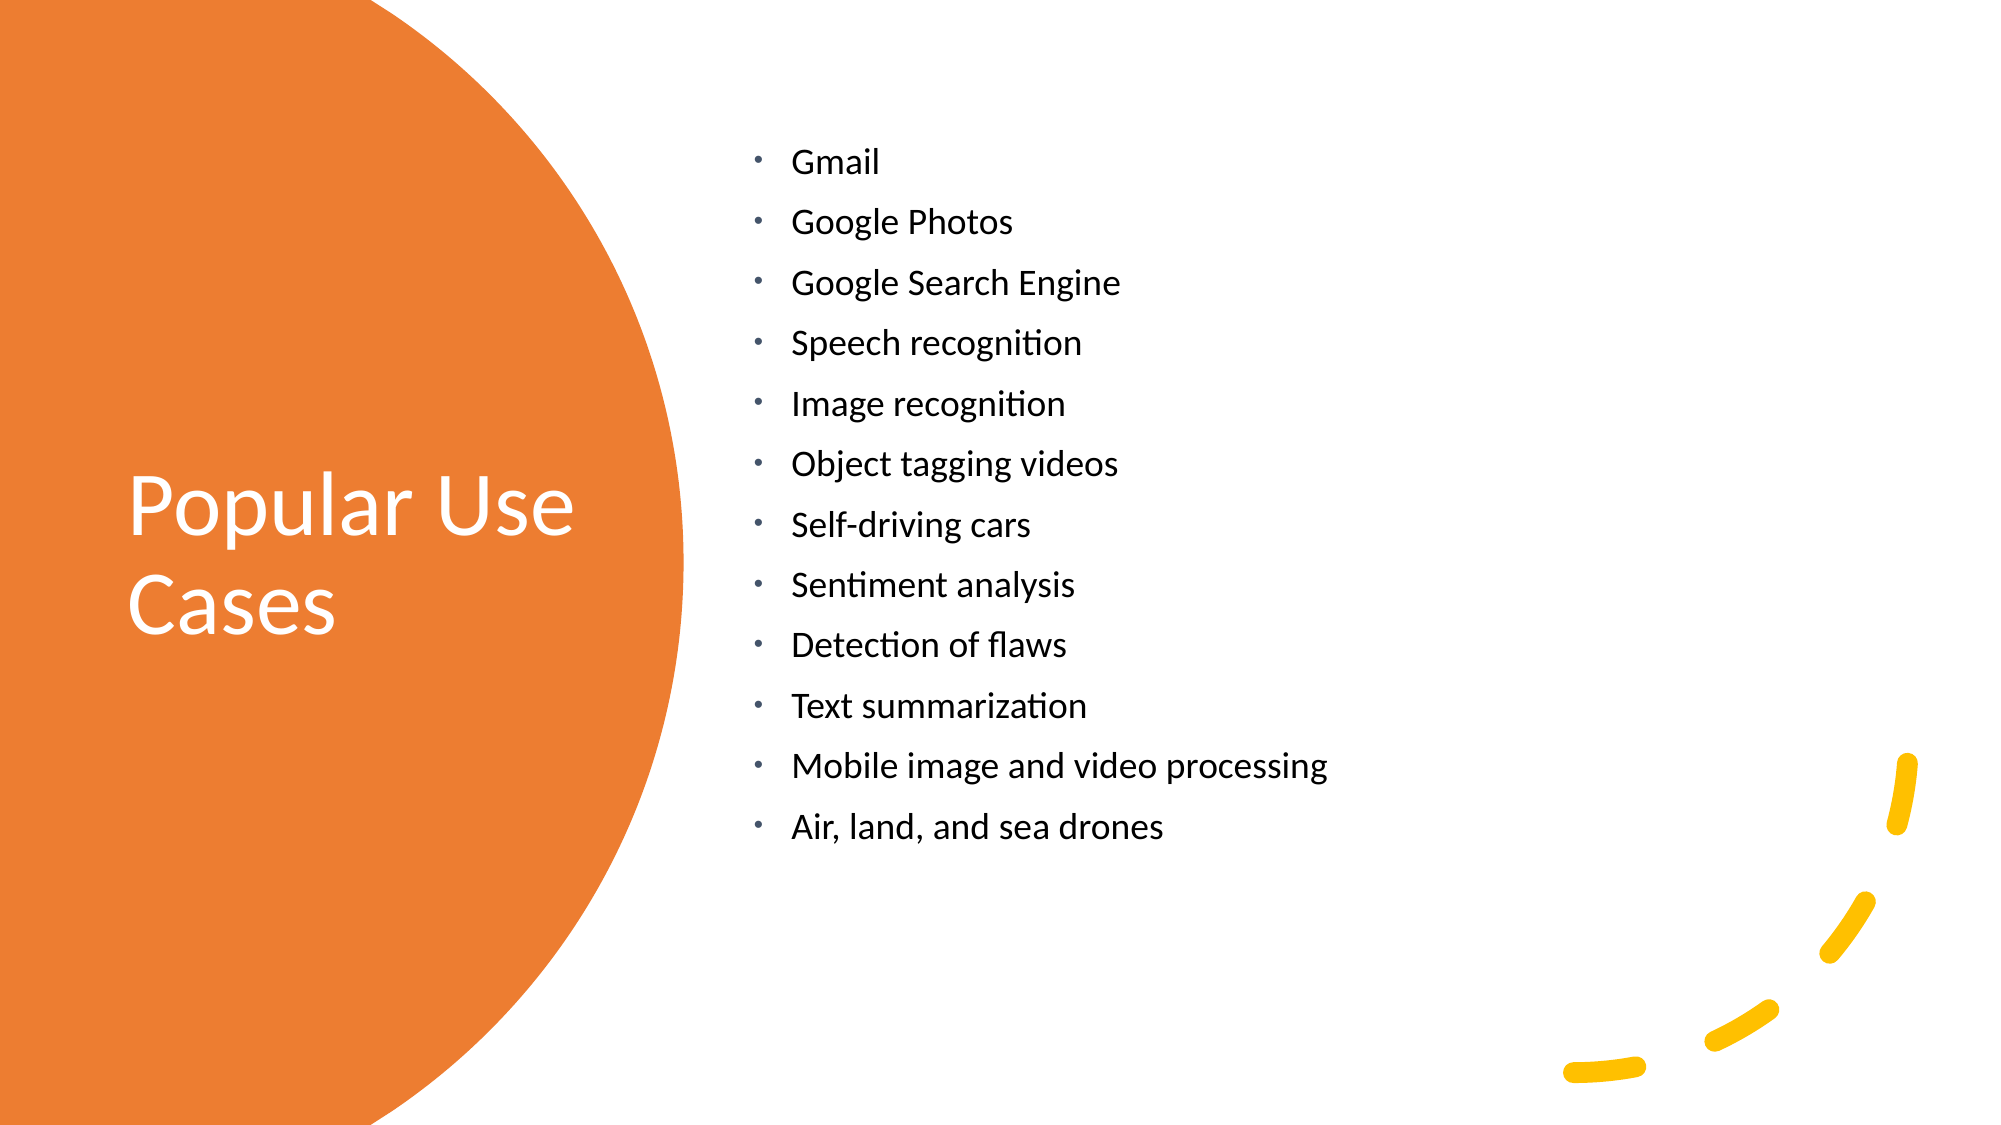

Gmail
Google Photos
Google Search Engine
Speech recognition
Image recognition
Object tagging videos
Self-driving cars
Sentiment analysis
Detection of flaws
Text summarization
Mobile image and video processing
Air, land, and sea drones

# Popular Use Cases